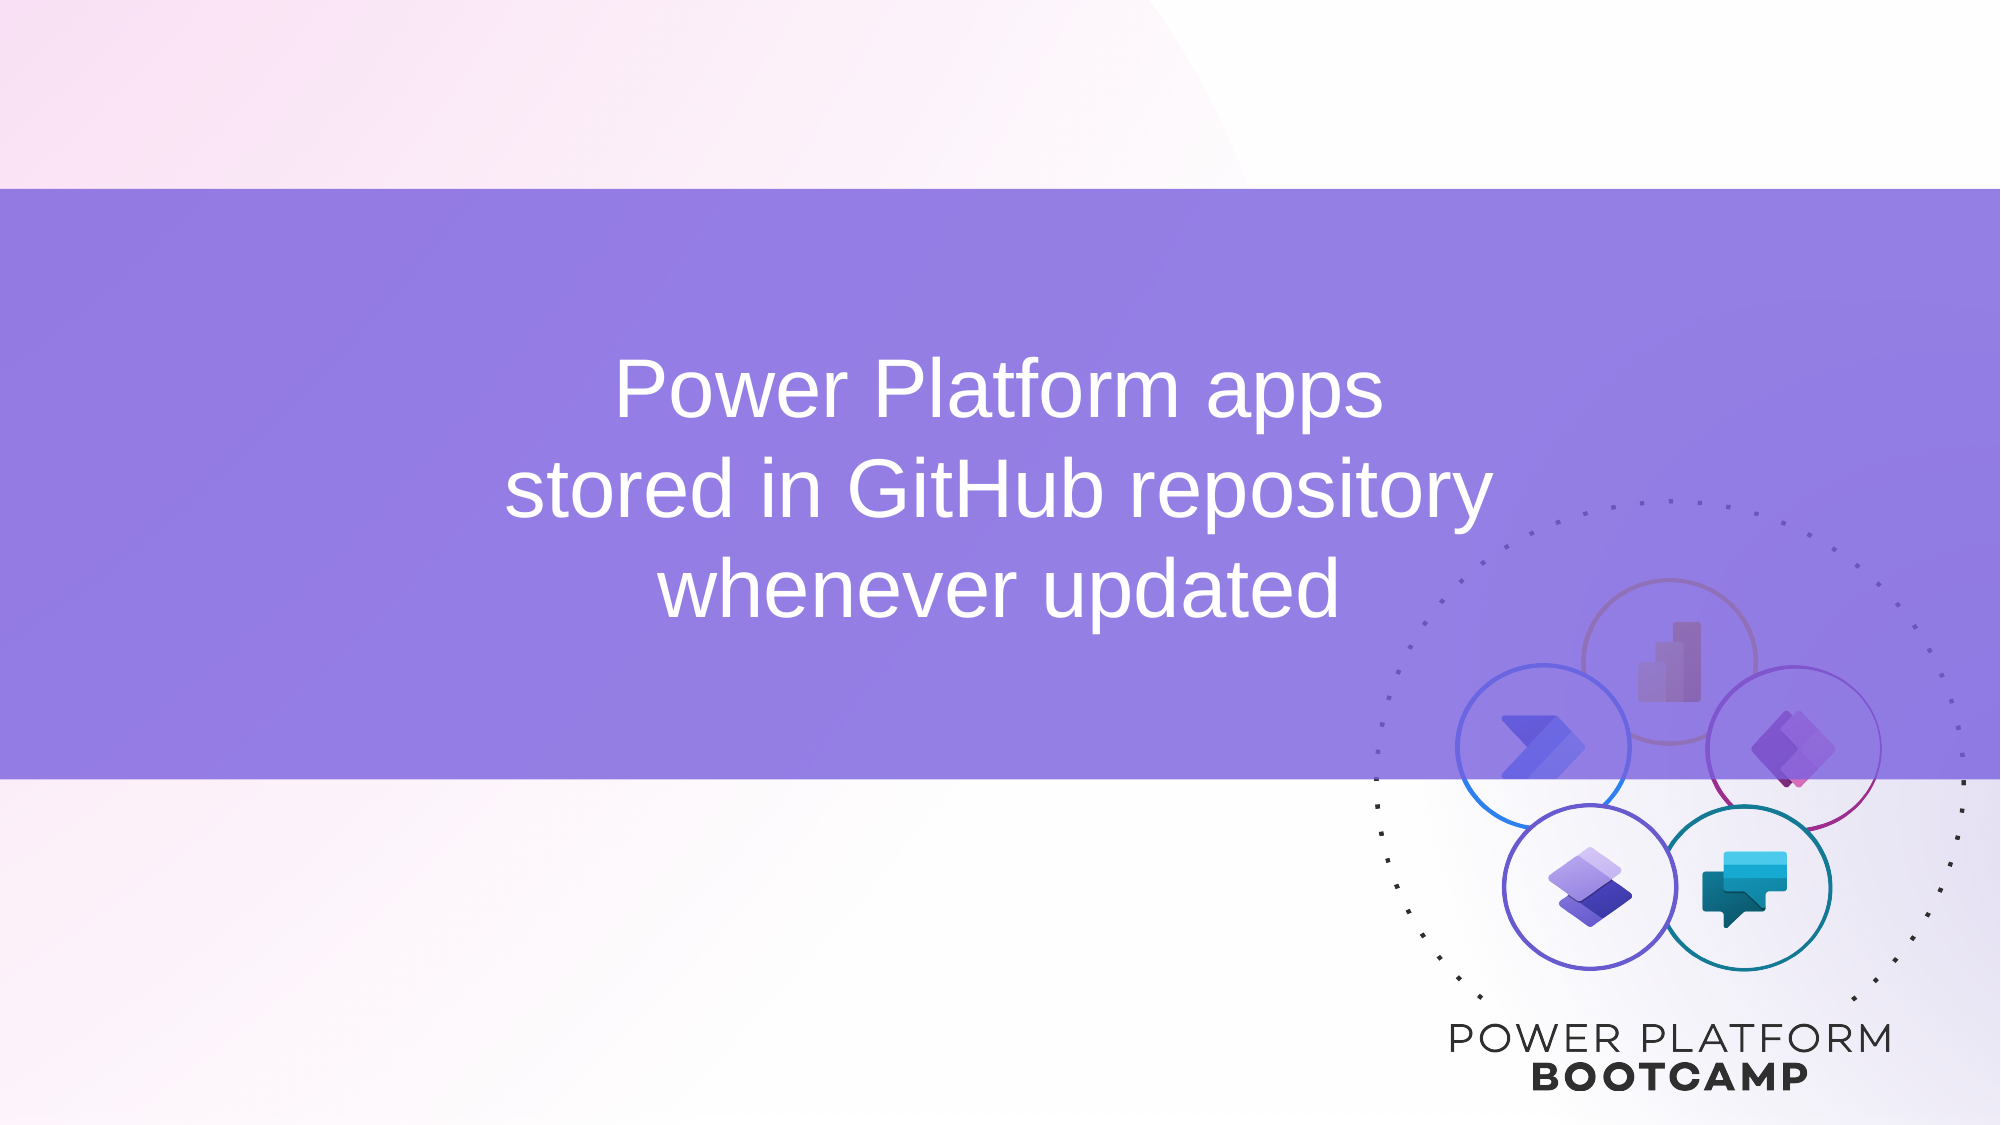

Power Platform apps
stored in GitHub repository
whenever updated